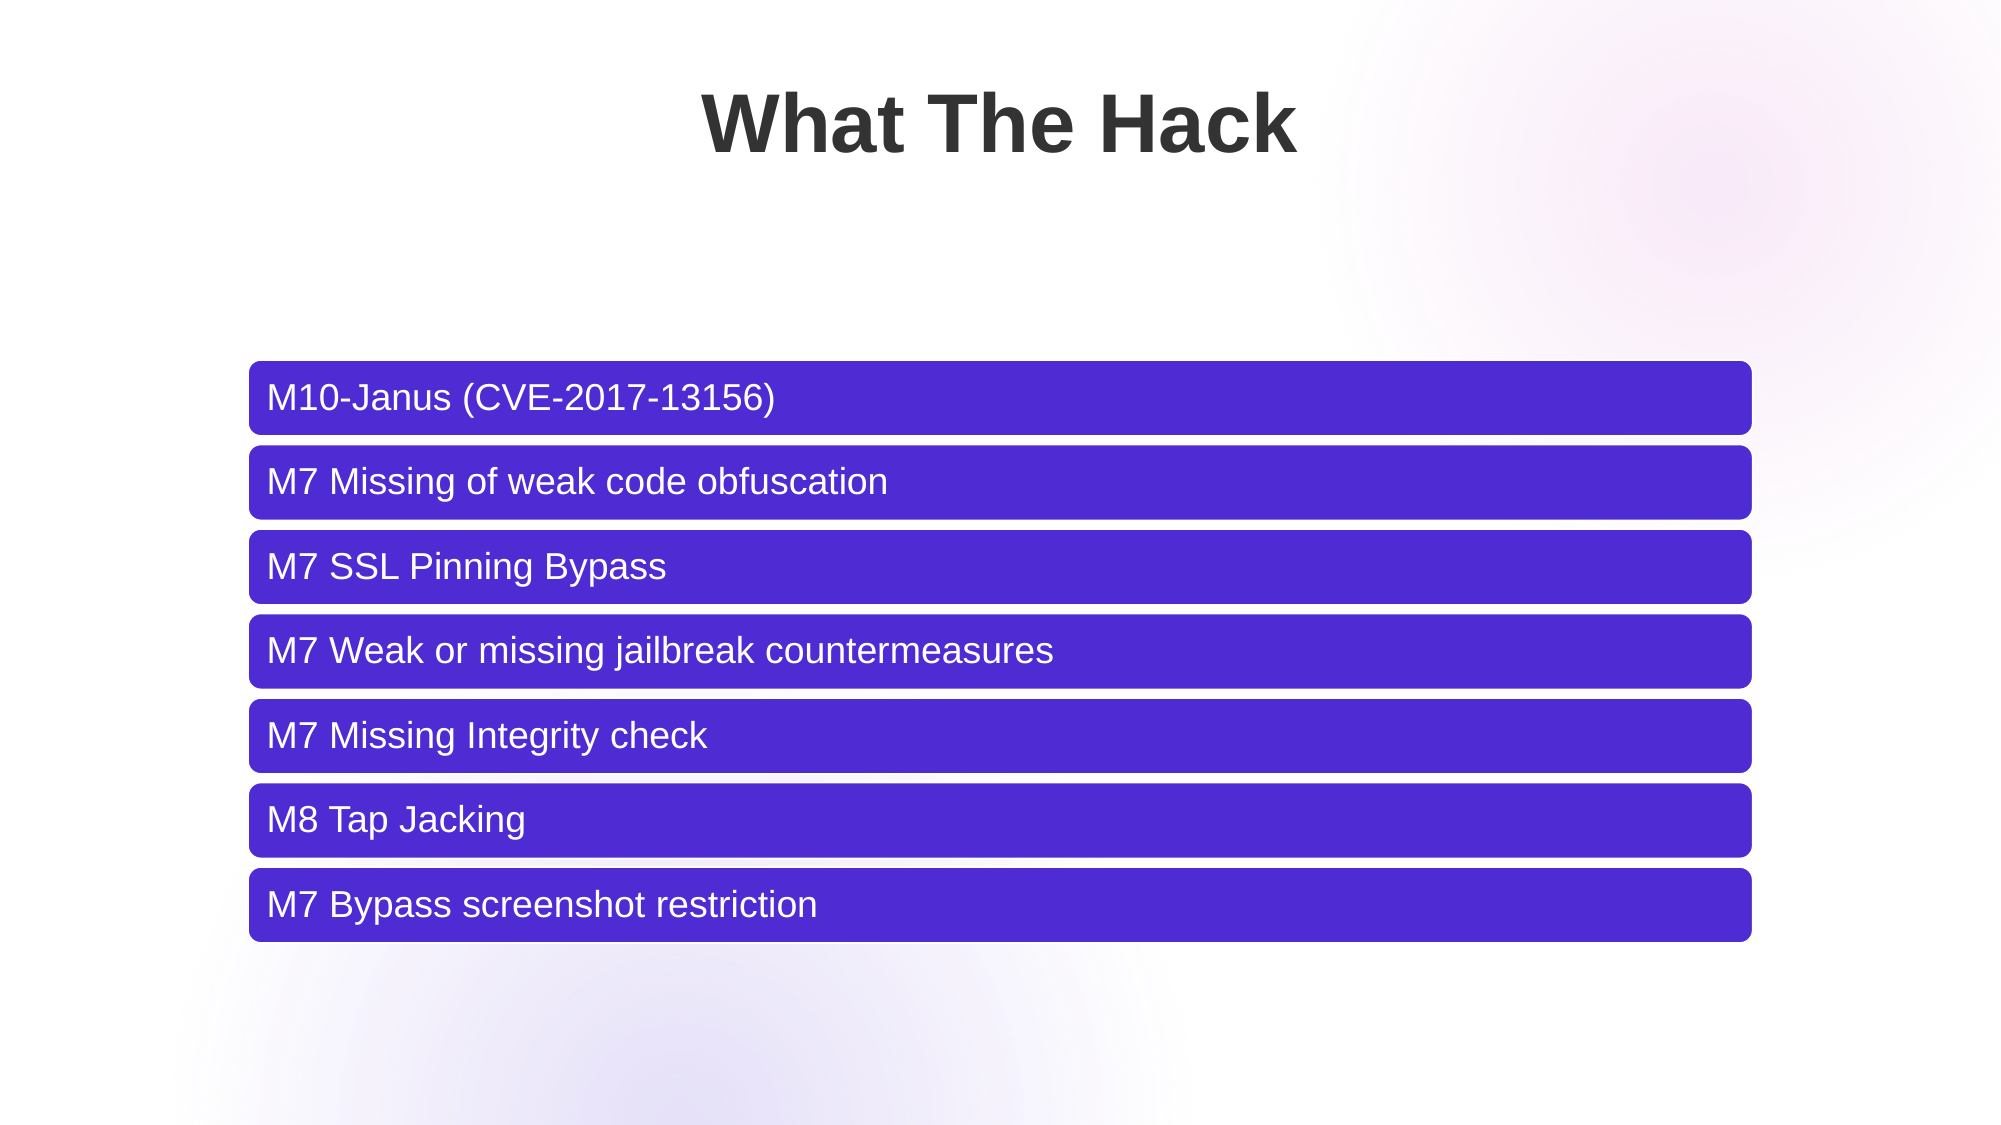

# What The Hack

M10-Janus (CVE-2017-13156)
M7 Missing of weak code obfuscation
M7 SSL Pinning Bypass
M7 Weak or missing jailbreak countermeasures
M7 Missing Integrity check
M8 Tap Jacking
M7 Bypass screenshot restriction